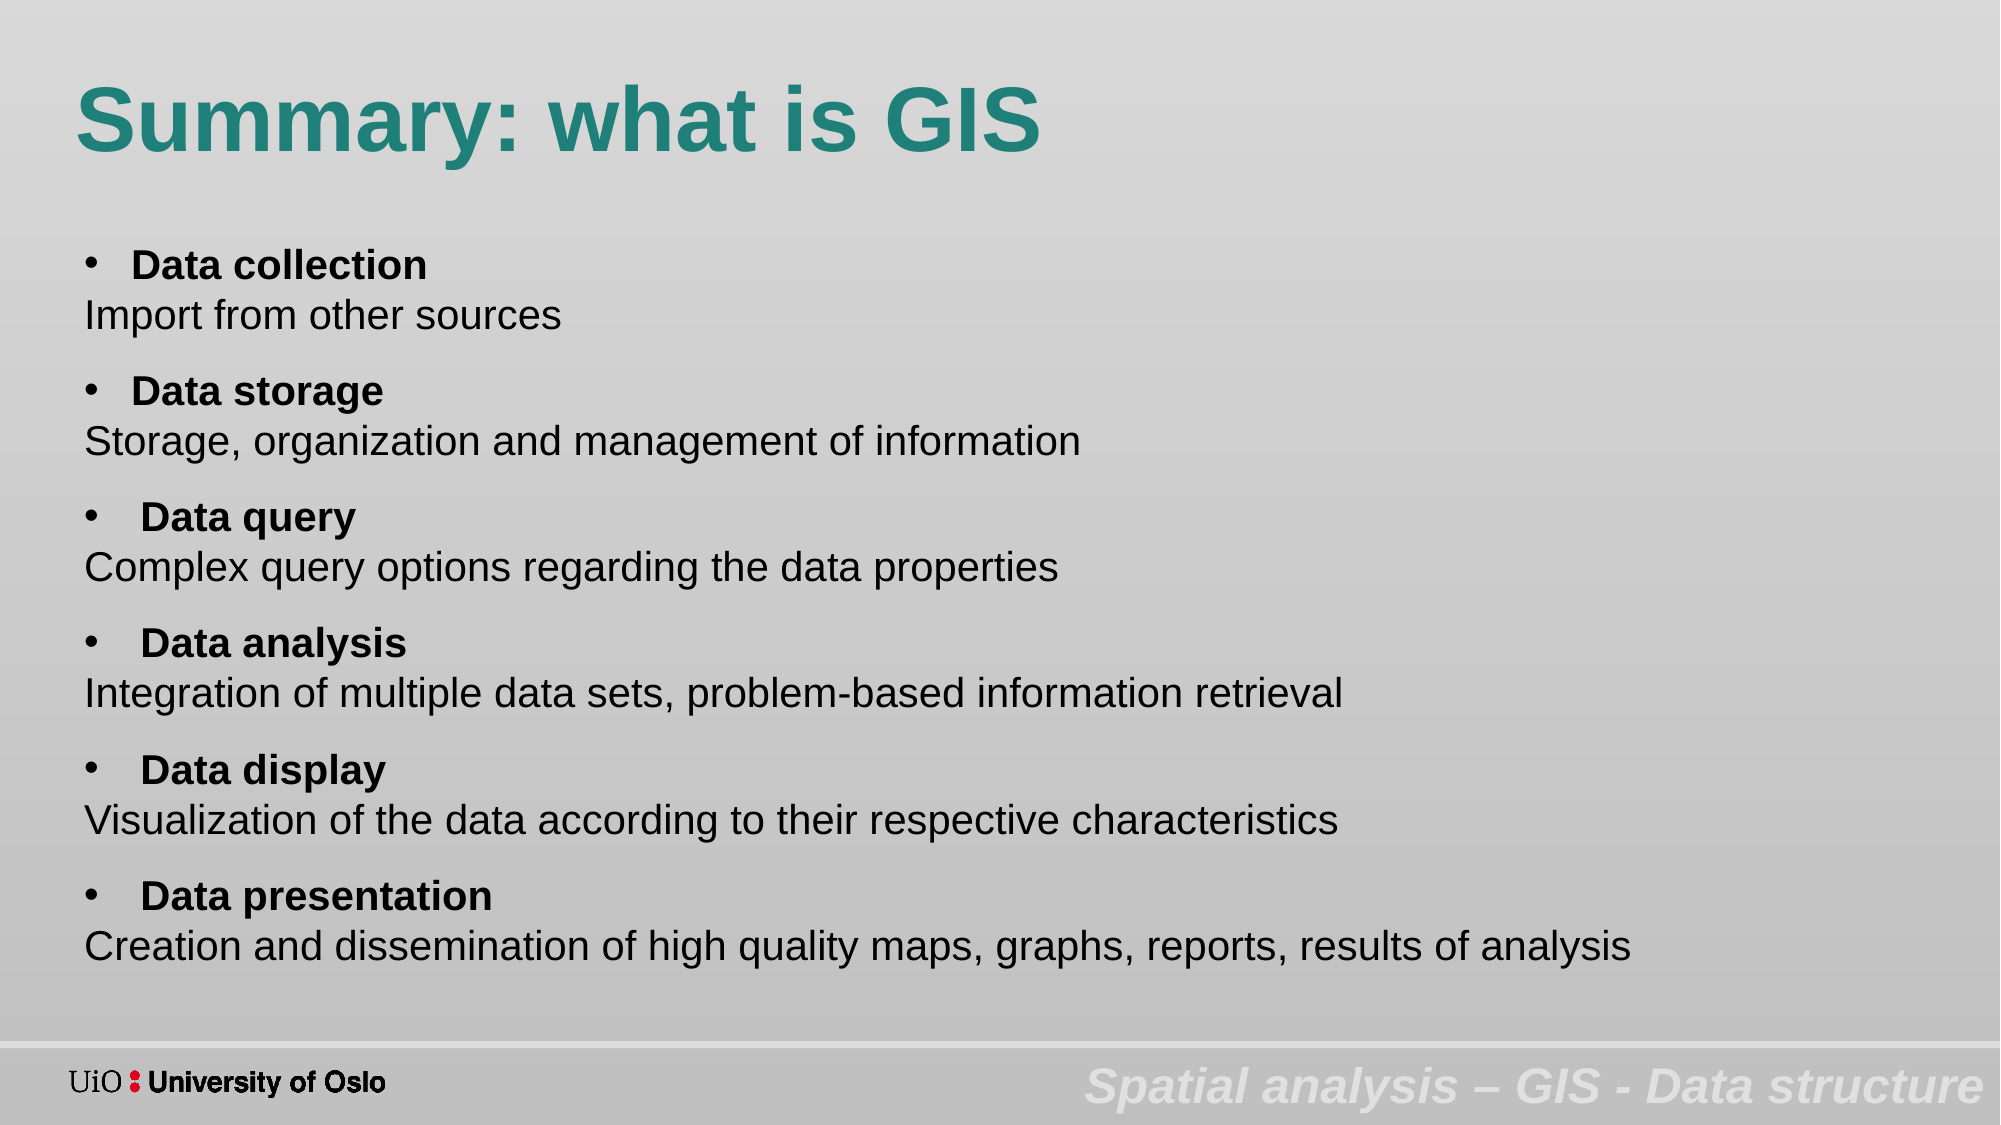

Summary: what is GIS
Data collection
Import from other sources

Data storage
Storage, organization and management of information

Data query
Complex query options regarding the data properties

Data analysis
Integration of multiple data sets, problem-based information retrieval

Data display
Visualization of the data according to their respective characteristics

Data presentation
Creation and dissemination of high quality maps, graphs, reports, results of analysis